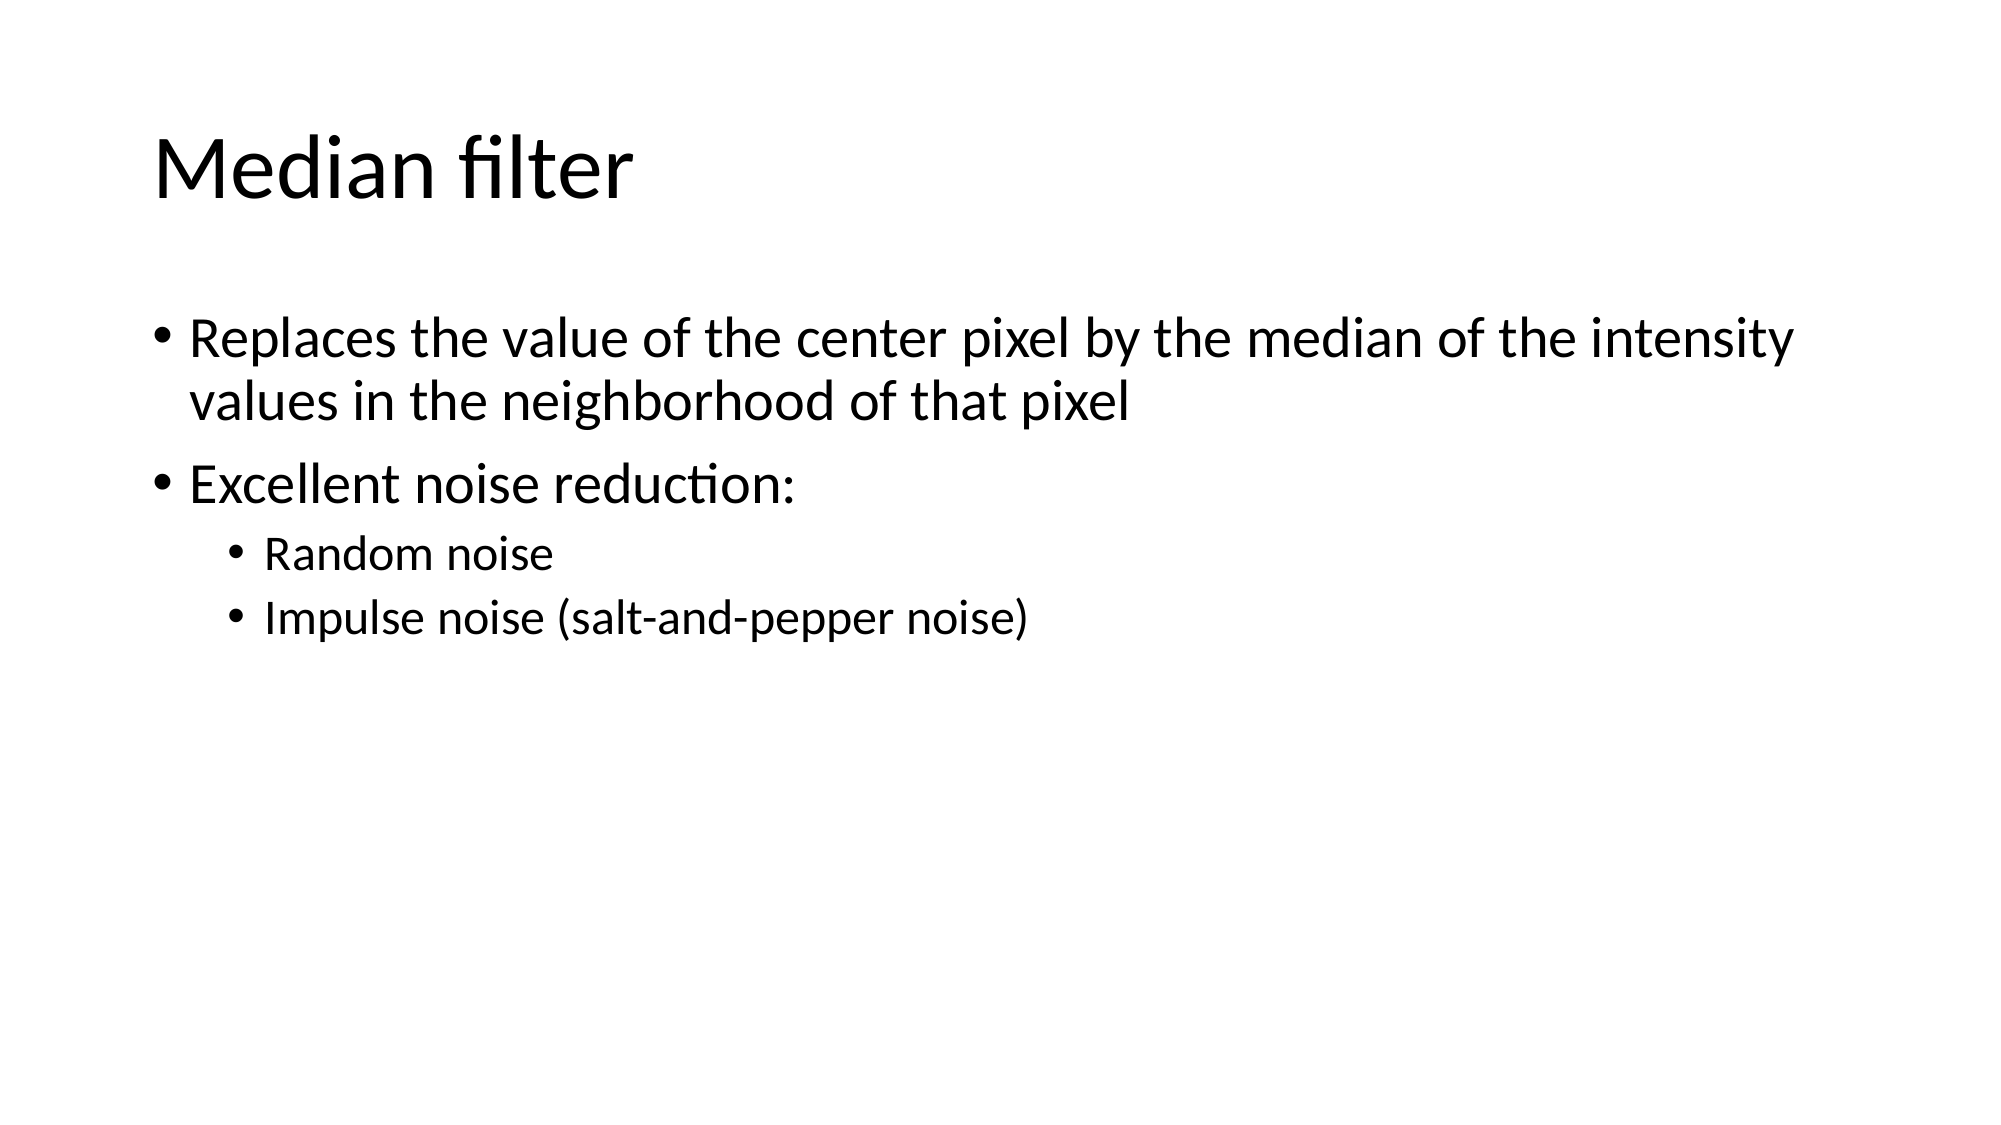

# Median filter
Replaces the value of the center pixel by the median of the intensity values in the neighborhood of that pixel
Excellent noise reduction:
Random noise
Impulse noise (salt-and-pepper noise)